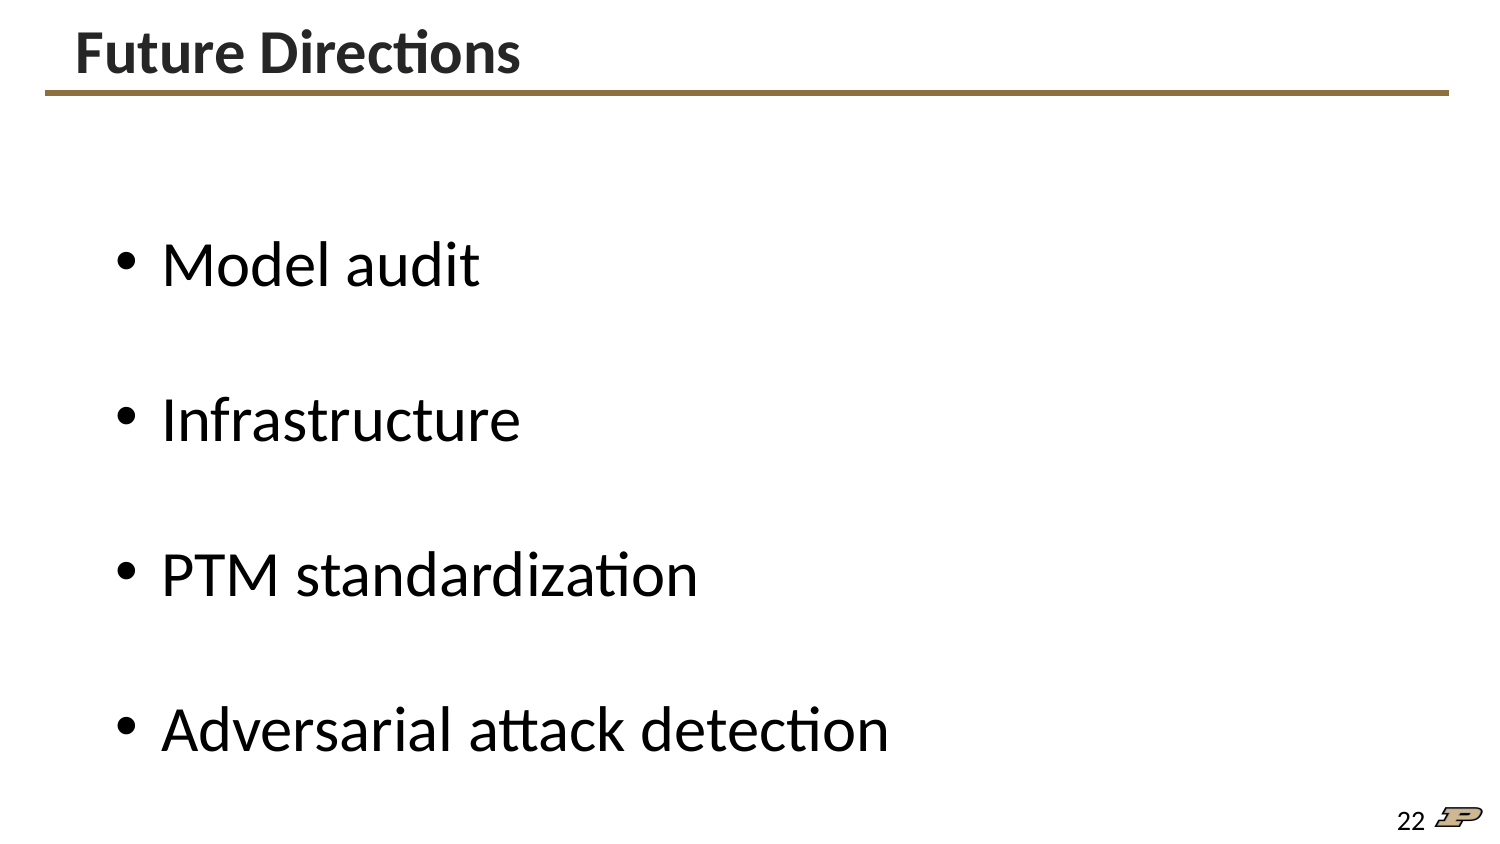

# Future Directions
Model audit
Infrastructure
PTM standardization
Adversarial attack detection

22